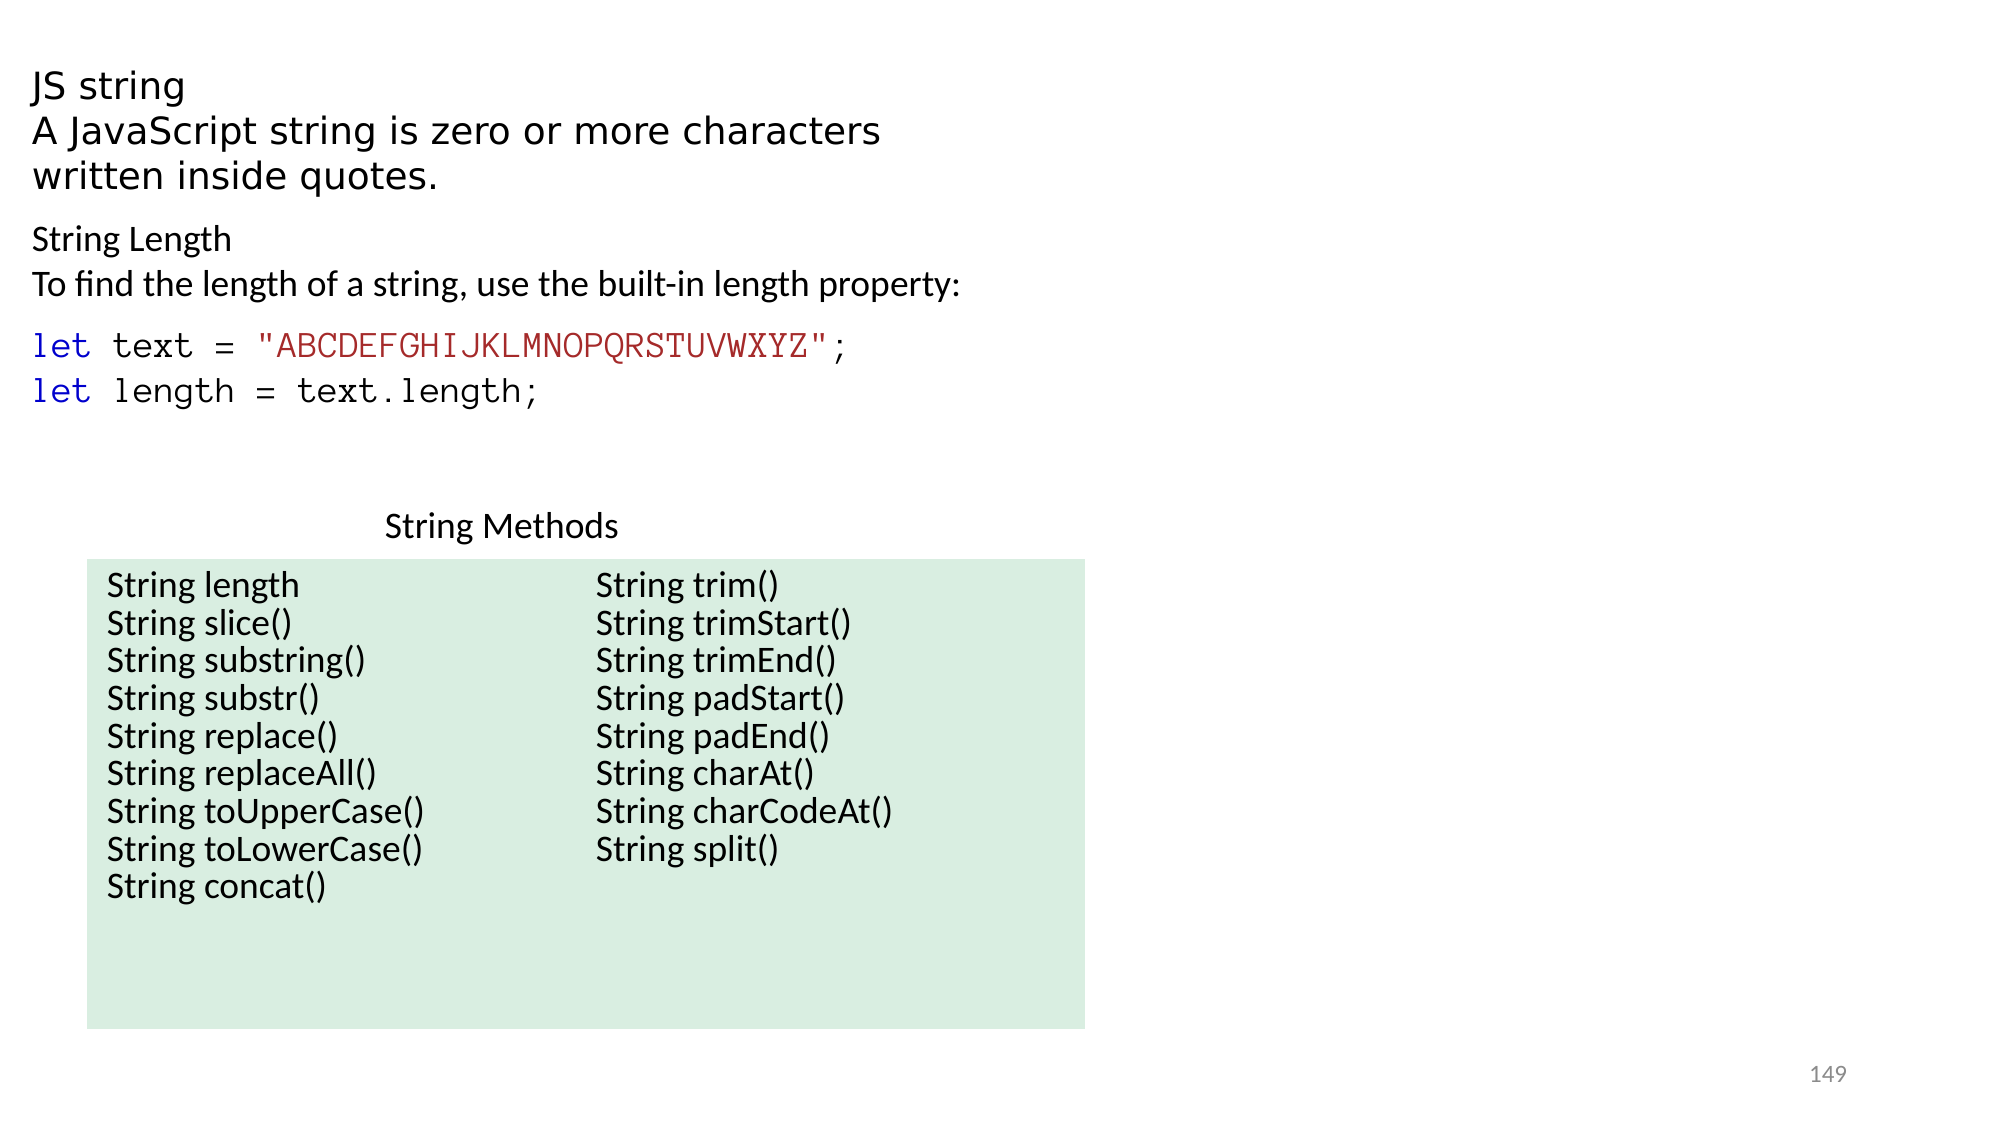

JS string
A JavaScript string is zero or more characters written inside quotes.
String Length
To find the length of a string, use the built-in length property:
let text = "ABCDEFGHIJKLMNOPQRSTUVWXYZ";
let length = text.length;
String Methods
| String length String slice() String substring() String substr() String replace() String replaceAll() String toUpperCase() String toLowerCase() String concat() | String trim() String trimStart() String trimEnd() String padStart() String padEnd() String charAt() String charCodeAt() String split() |
| --- | --- |
149